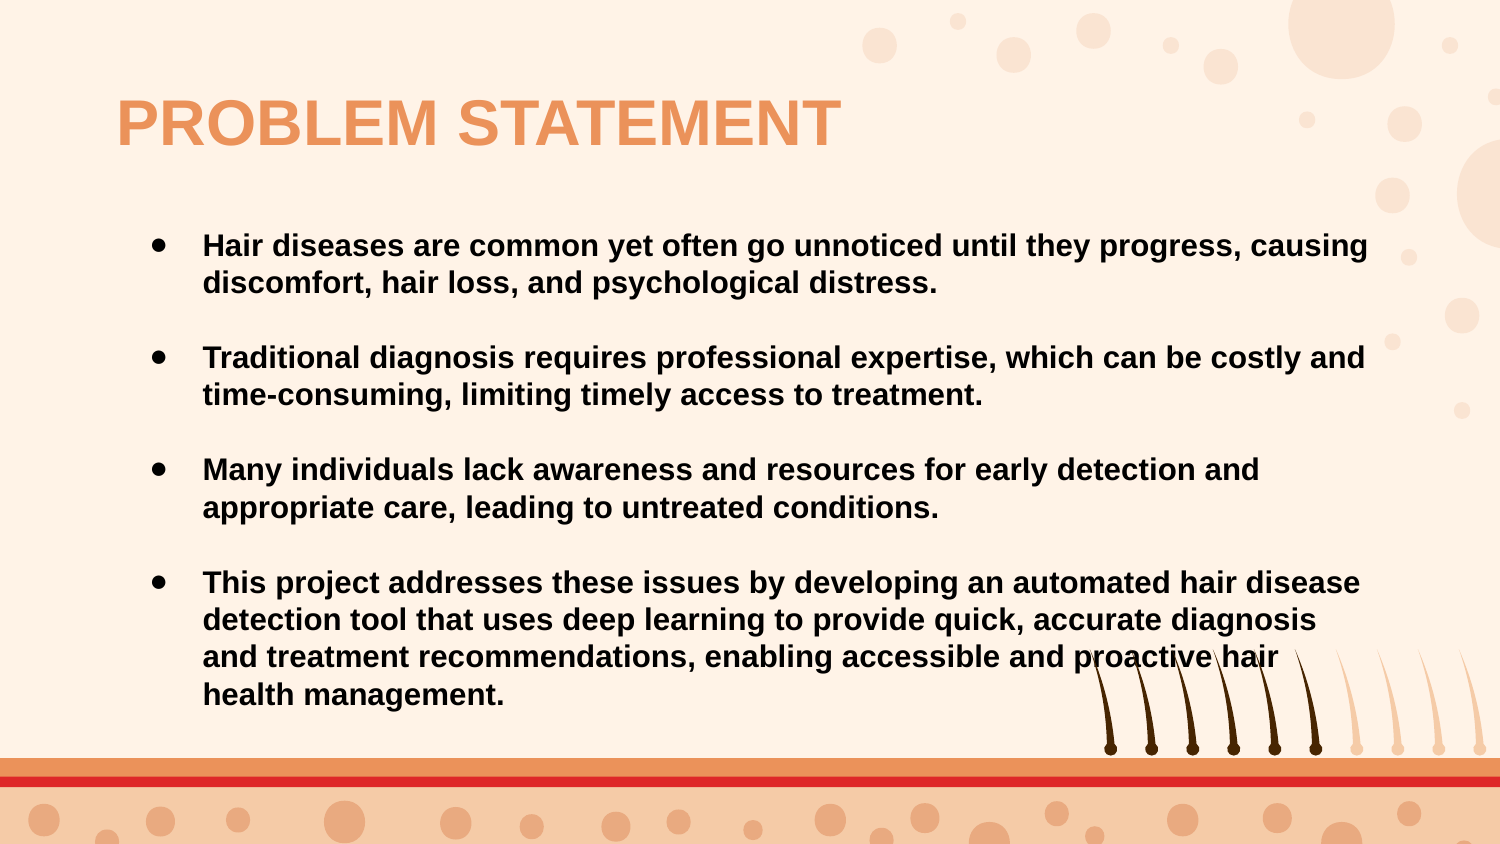

# PROBLEM STATEMENT
Hair diseases are common yet often go unnoticed until they progress, causing discomfort, hair loss, and psychological distress.

Traditional diagnosis requires professional expertise, which can be costly and time-consuming, limiting timely access to treatment.

Many individuals lack awareness and resources for early detection and appropriate care, leading to untreated conditions.

This project addresses these issues by developing an automated hair disease detection tool that uses deep learning to provide quick, accurate diagnosis and treatment recommendations, enabling accessible and proactive hair health management.